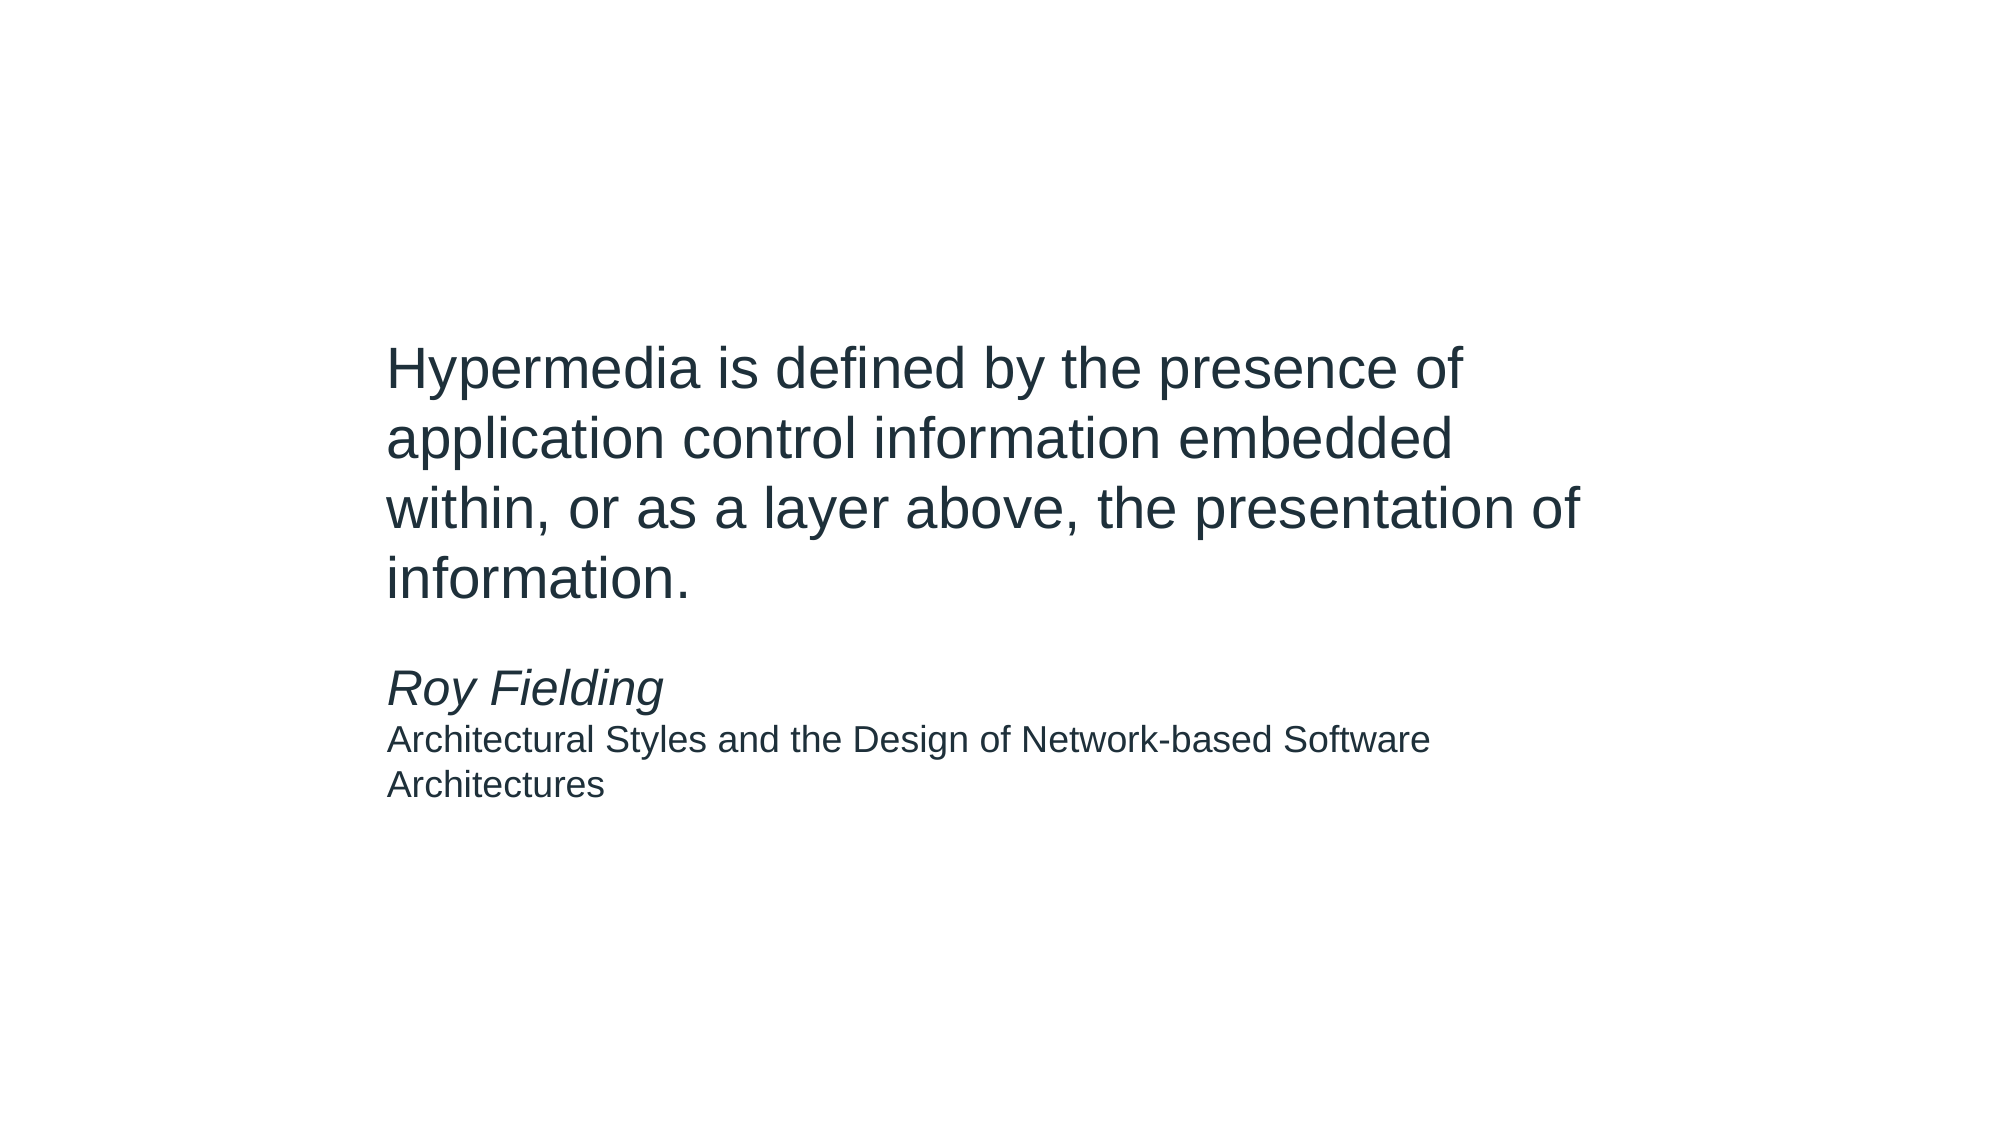

Hypermedia is defined by the presence of application control information embedded within, or as a layer above, the presentation of information.

Roy Fielding
Architectural Styles and the Design of Network-based Software Architectures